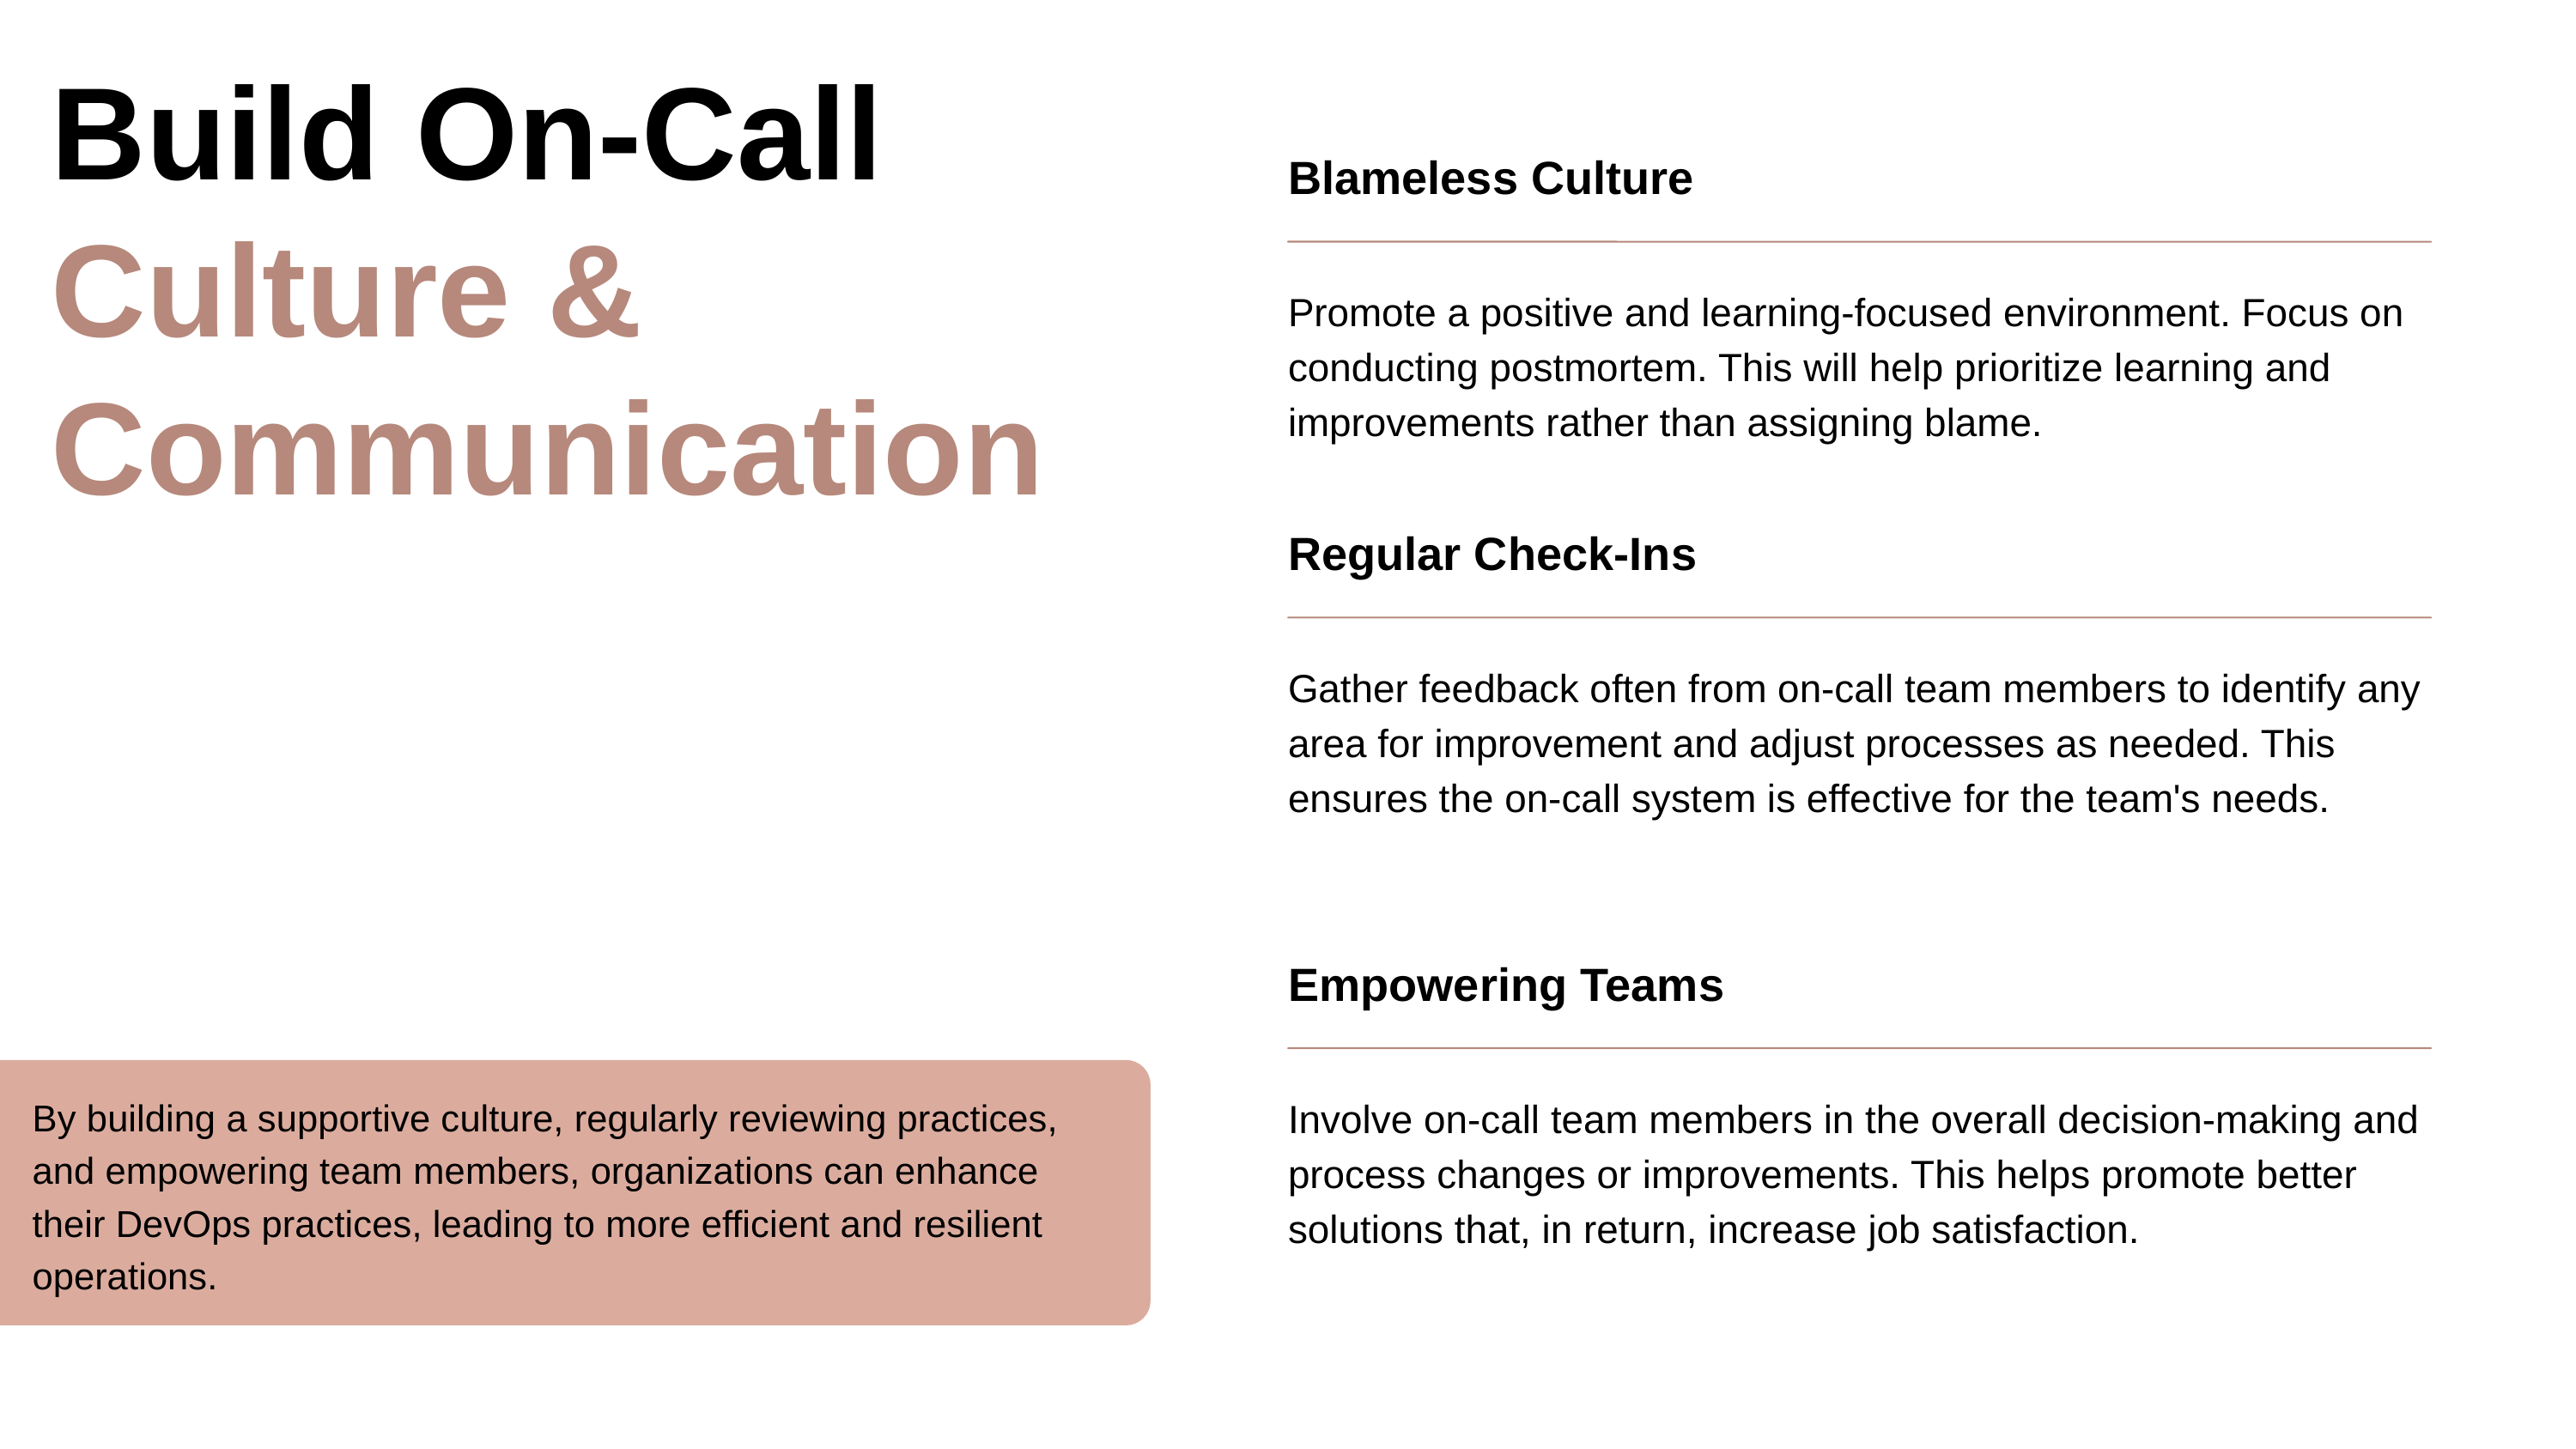

Build On-Call  Culture & Communication
Blameless Culture

Promote a positive and learning-focused environment. Focus on conducting postmortem. This will help prioritize learning and improvements rather than assigning blame.
Regular Check-Ins

Gather feedback often from on-call team members to identify any area for improvement and adjust processes as needed. This ensures the on-call system is effective for the team's needs.
Empowering Teams

Involve on-call team members in the overall decision-making and process changes or improvements. This helps promote better solutions that, in return, increase job satisfaction.

By building a supportive culture, regularly reviewing practices, and empowering team members, organizations can enhance their DevOps practices, leading to more efficient and resilient operations.